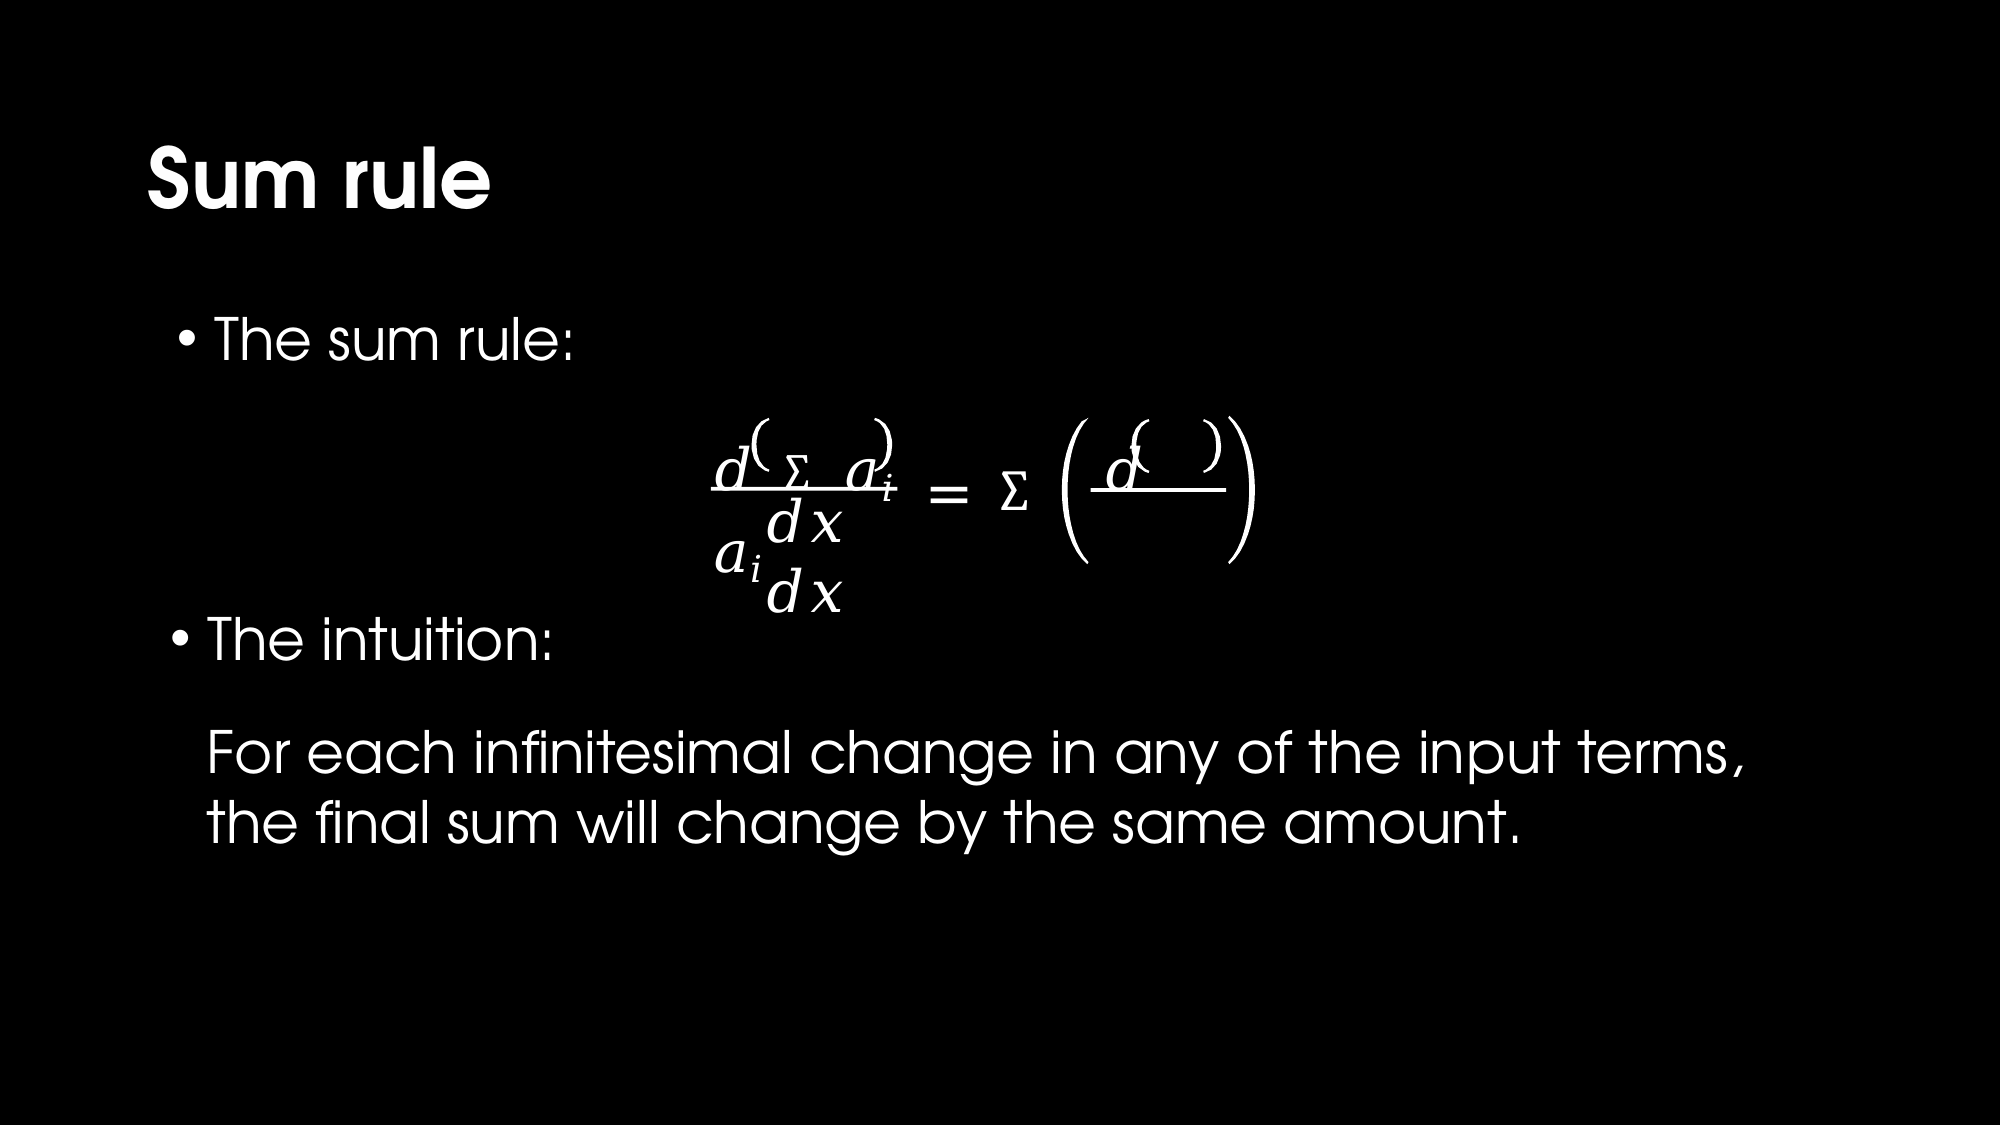

# Sum rule
The sum rule:
𝑑	∑ 𝑎𝑖	𝑑	𝑎𝑖
= ∑

𝑑𝑥	𝑑𝑥

The intuition:

For each infinitesimal change in any of the input terms, the final sum will change by the same amount.